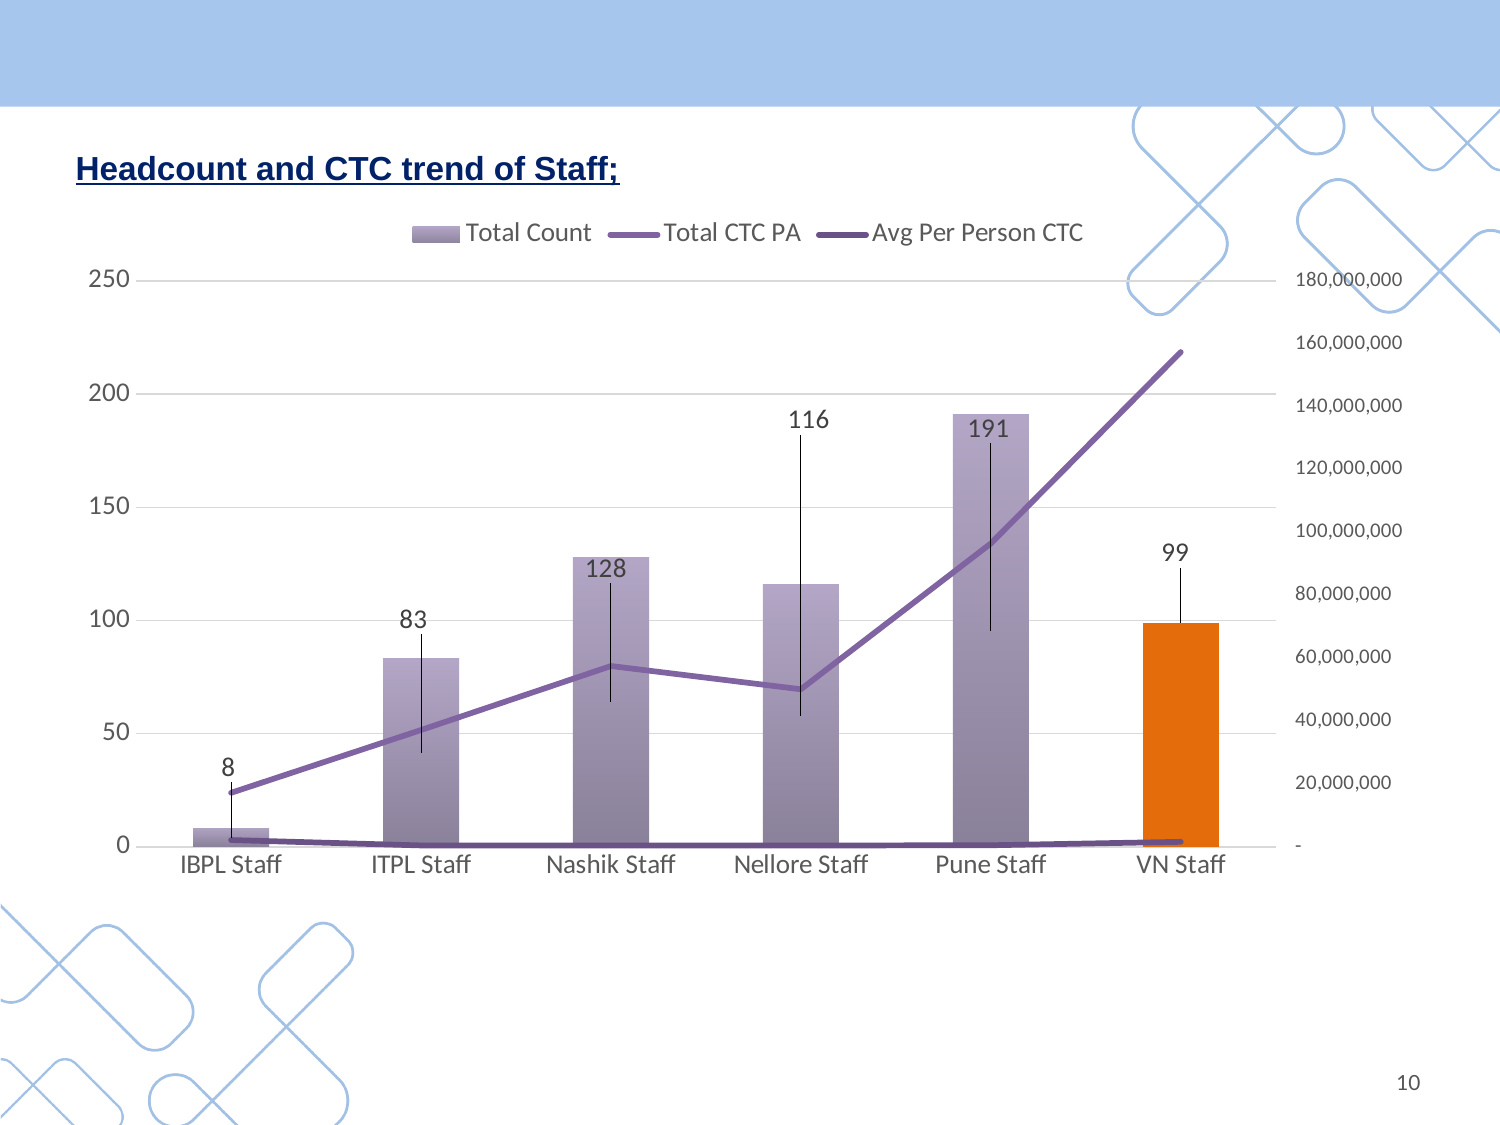

Headcount and CTC trend of Staff;

### Chart

| Category | Total Count | Total CTC PA | Avg Per Person CTC |
|---|---|---|---|
| IBPL Staff | 8.0 | 17179985.48 | 2147498.185 |
| ITPL Staff | 83.0 | 37147784.76000001 | 447563.67180722905 |
| Nashik Staff | 128.0 | 57513489.68760002 | 449324.13818437513 |
| Nellore Staff | 116.0 | 50108813.88420001 | 431972.5334844828 |
| Pune Staff | 191.0 | 96502934.391915 | 505250.9654026963 |
| VN Staff | 99.0 | 157373813.30666667 | 1589634.477845118 |
10